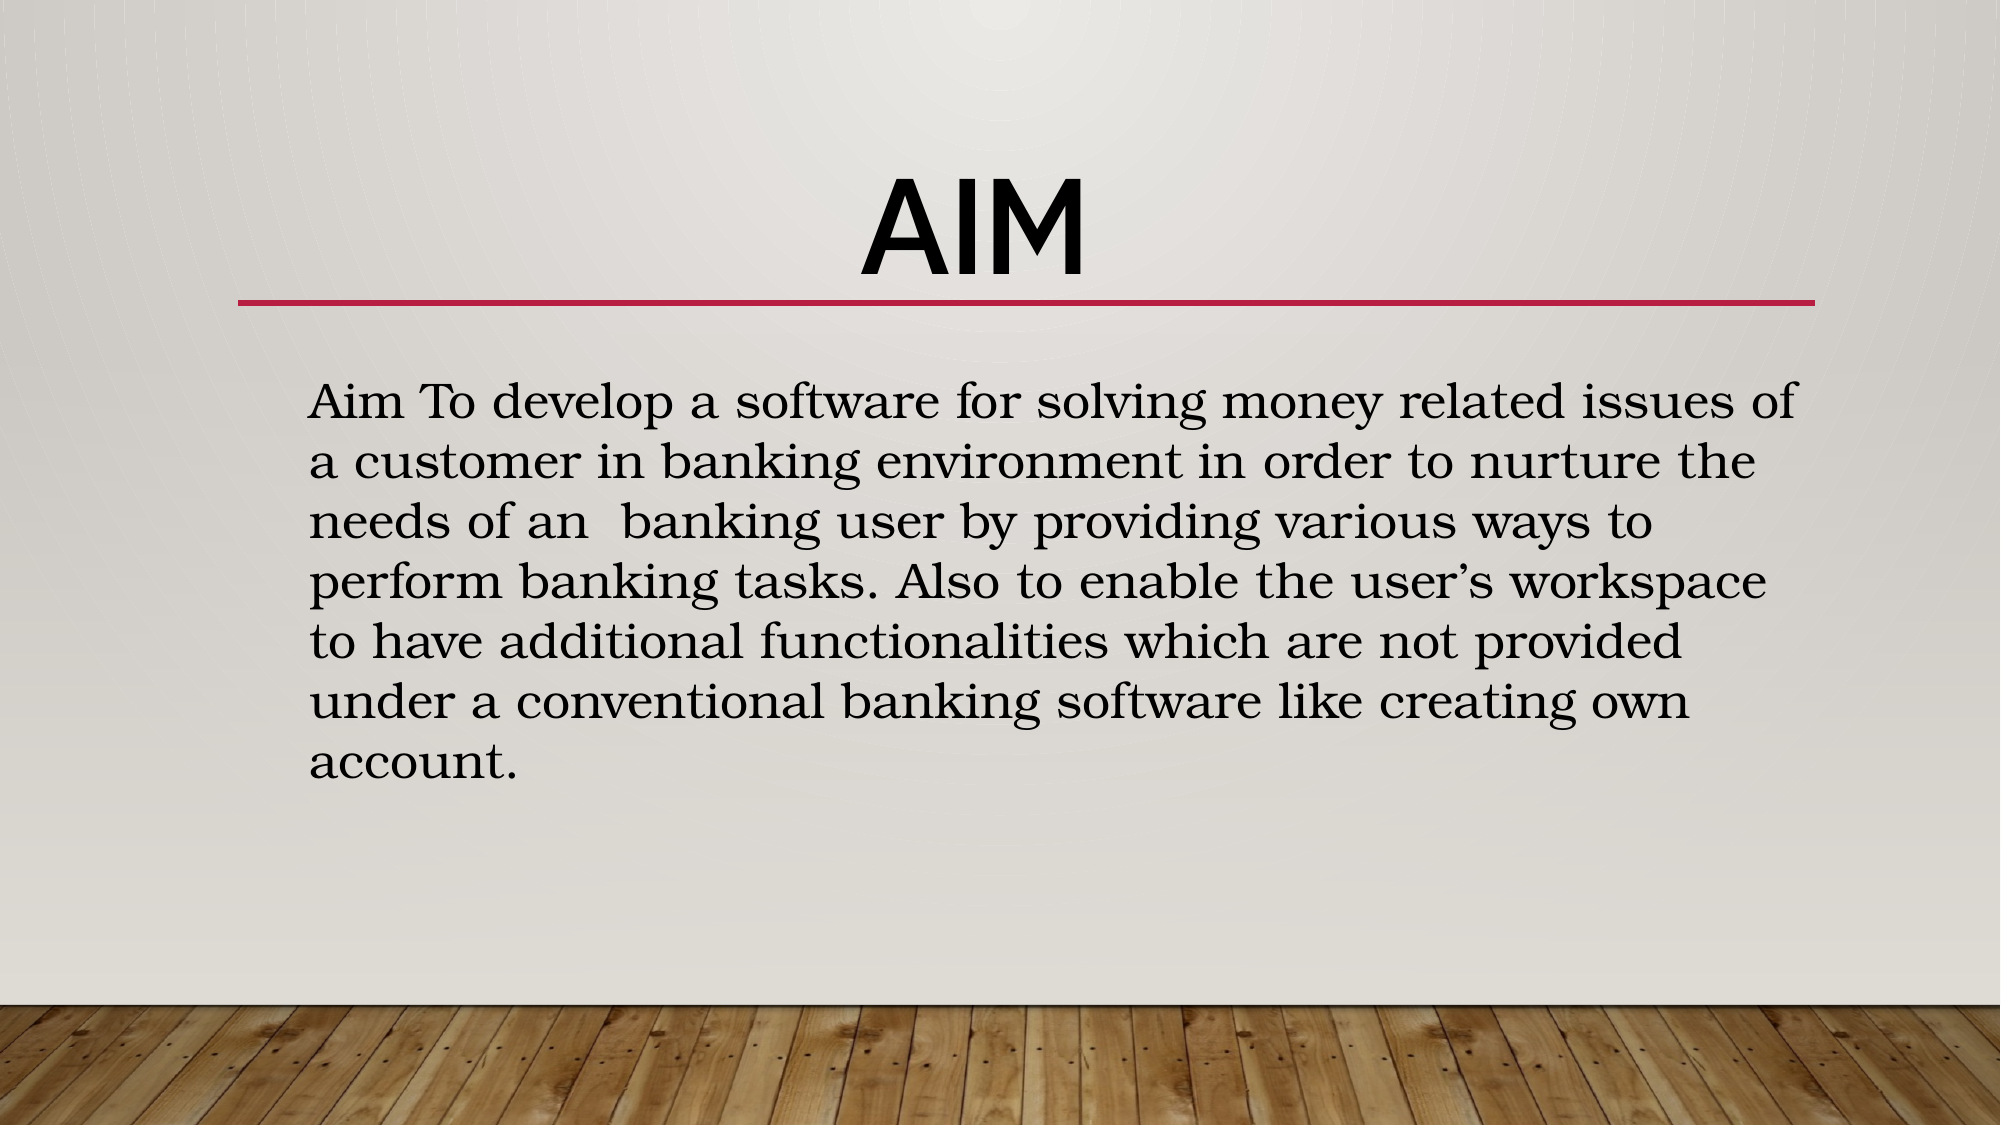

AIM
Aim To develop a software for solving money related issues of a customer in banking environment in order to nurture the needs of an  banking user by providing various ways to perform banking tasks. Also to enable the user’s workspace to have additional functionalities which are not provided under a conventional banking software like creating own account.